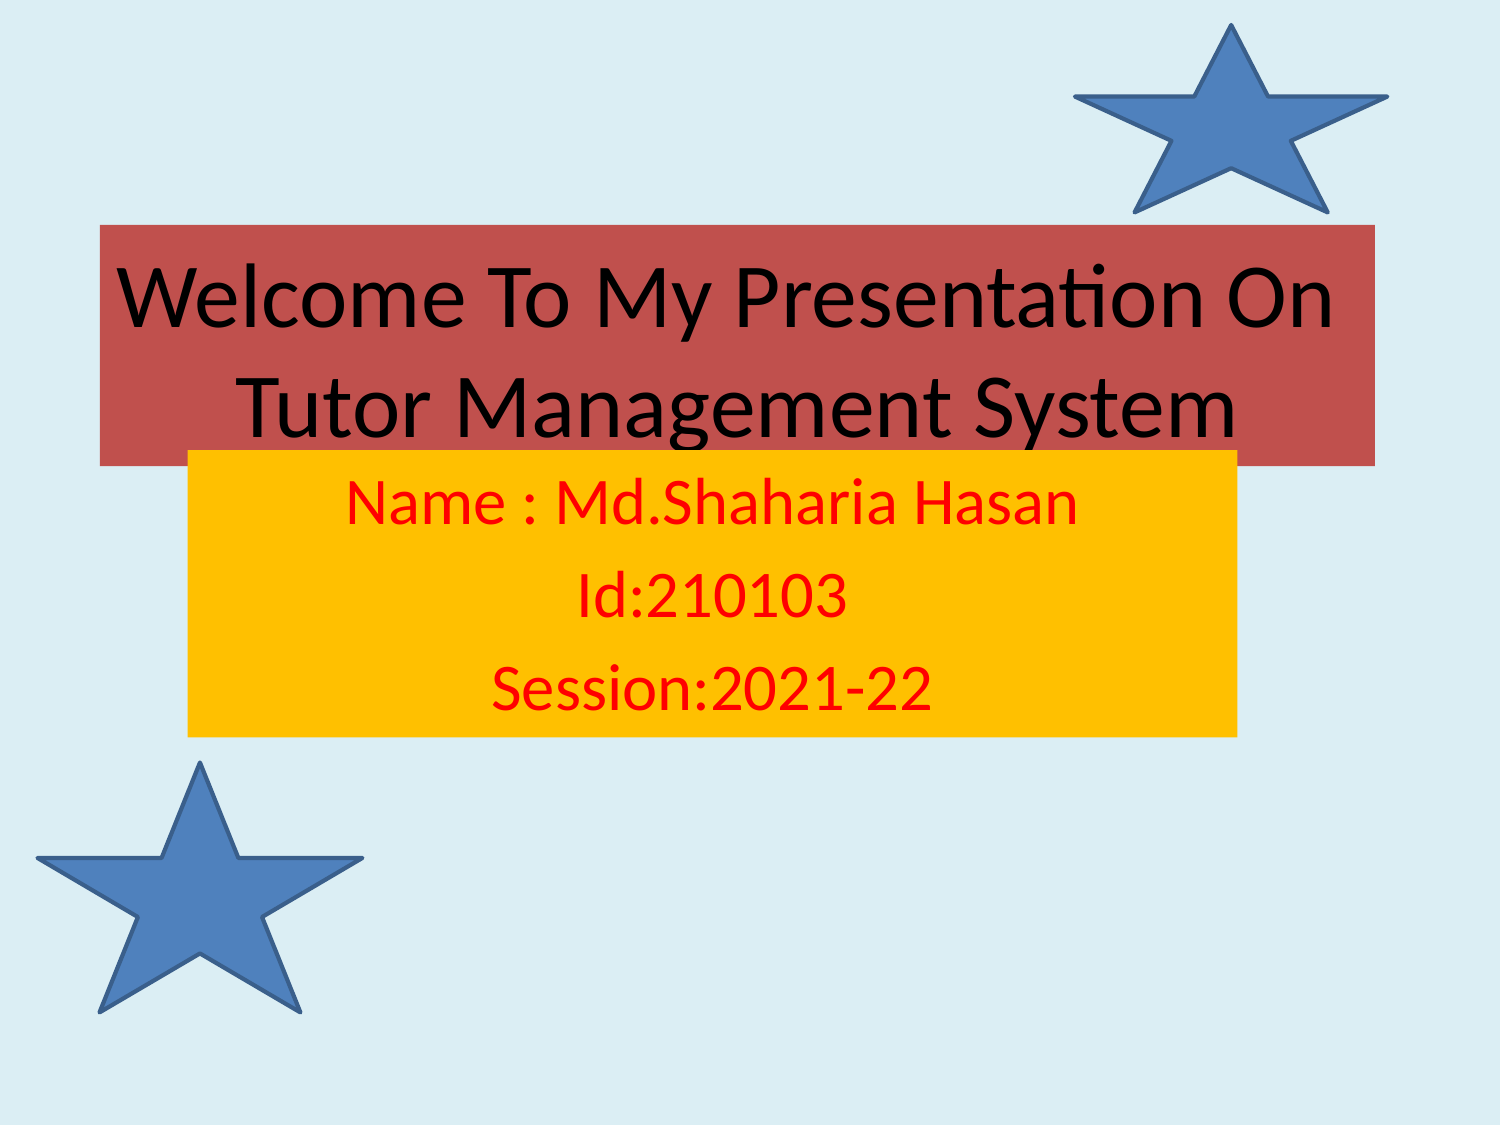

# Welcome To My Presentation On Tutor Management System
Name : Md.Shaharia Hasan
Id:210103
Session:2021-22